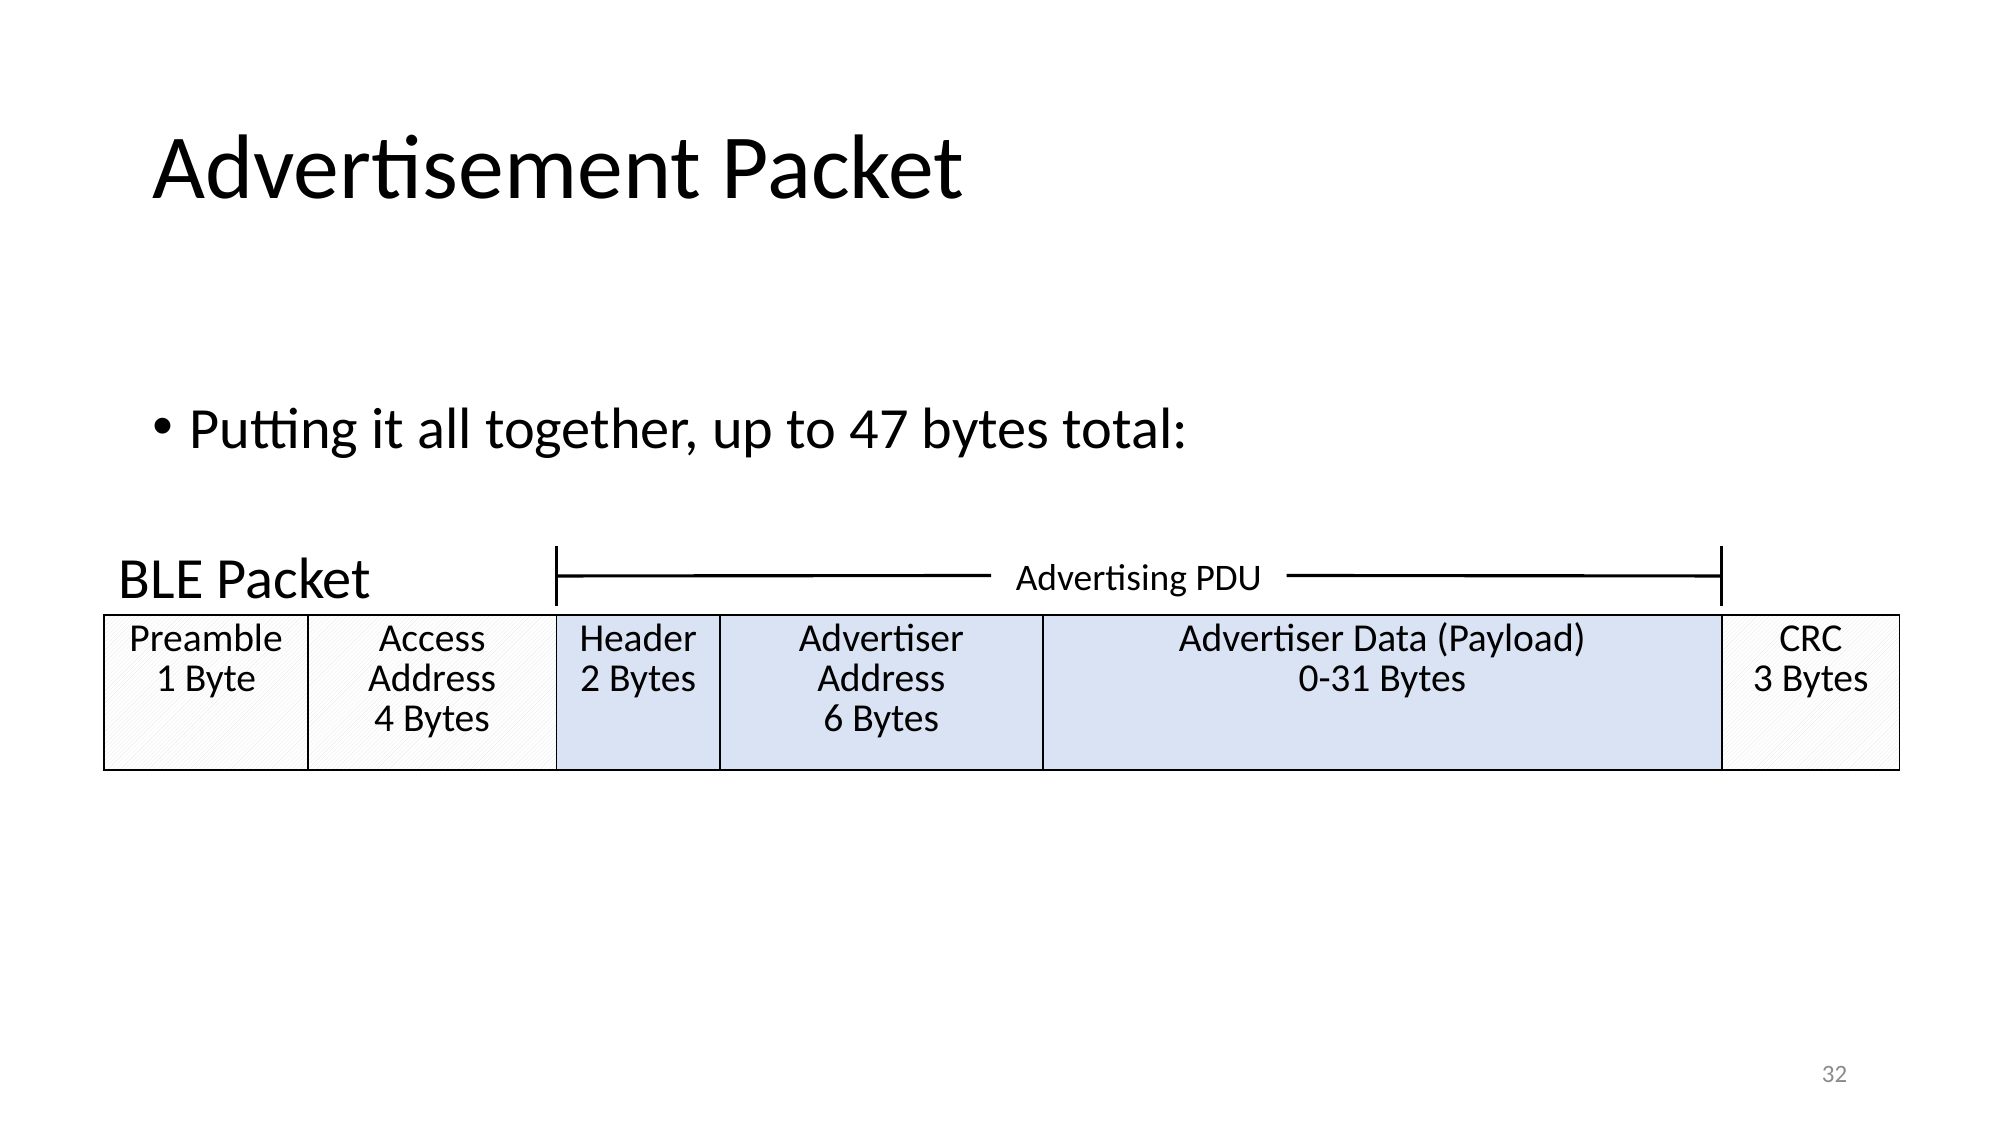

# Advertisement Packet

Putting it all together, up to 47 bytes total:

BLE Packet
Advertising PDU
| Preamble 1 Byte | Access Address 4 Bytes | Header 2 Bytes | Advertiser Address 6 Bytes | Advertiser Data (Payload) 0-31 Bytes | CRC 3 Bytes |
| --- | --- | --- | --- | --- | --- |
32